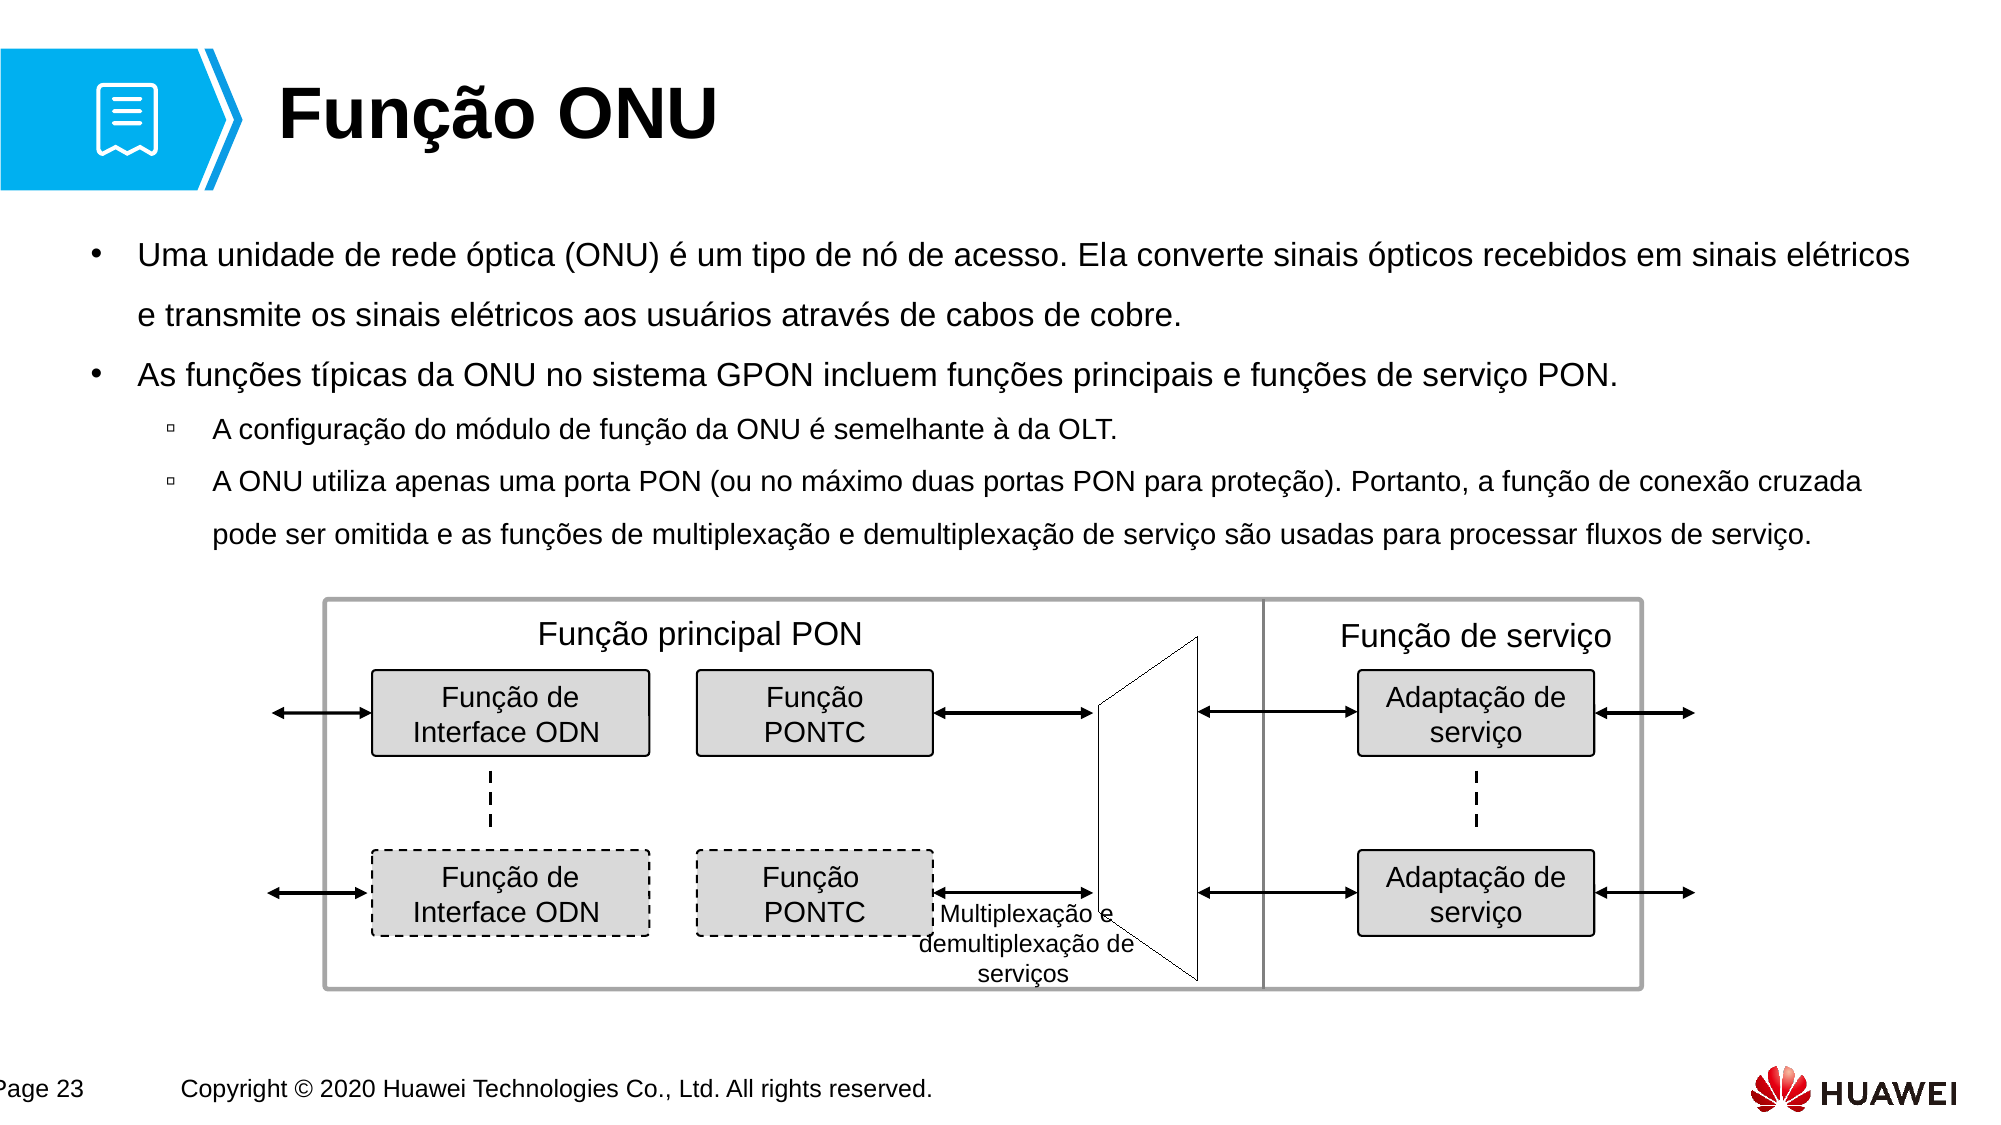

# Função ONU
Uma unidade de rede óptica (ONU) é um tipo de nó de acesso. Ela converte sinais ópticos recebidos em sinais elétricos e transmite os sinais elétricos aos usuários através de cabos de cobre.
As funções típicas da ONU no sistema GPON incluem funções principais e funções de serviço PON.
A configuração do módulo de função da ONU é semelhante à da OLT.
A ONU utiliza apenas uma porta PON (ou no máximo duas portas PON para proteção). Portanto, a função de conexão cruzada pode ser omitida e as funções de multiplexação e demultiplexação de serviço são usadas para processar fluxos de serviço.

Função principal PON
Função de serviço
Adaptação de serviço
Função de Interface ODN
Função
PONTC

Função de Interface ODN
Função
PONTC
Adaptação de serviço
Multiplexação e demultiplexação de serviços